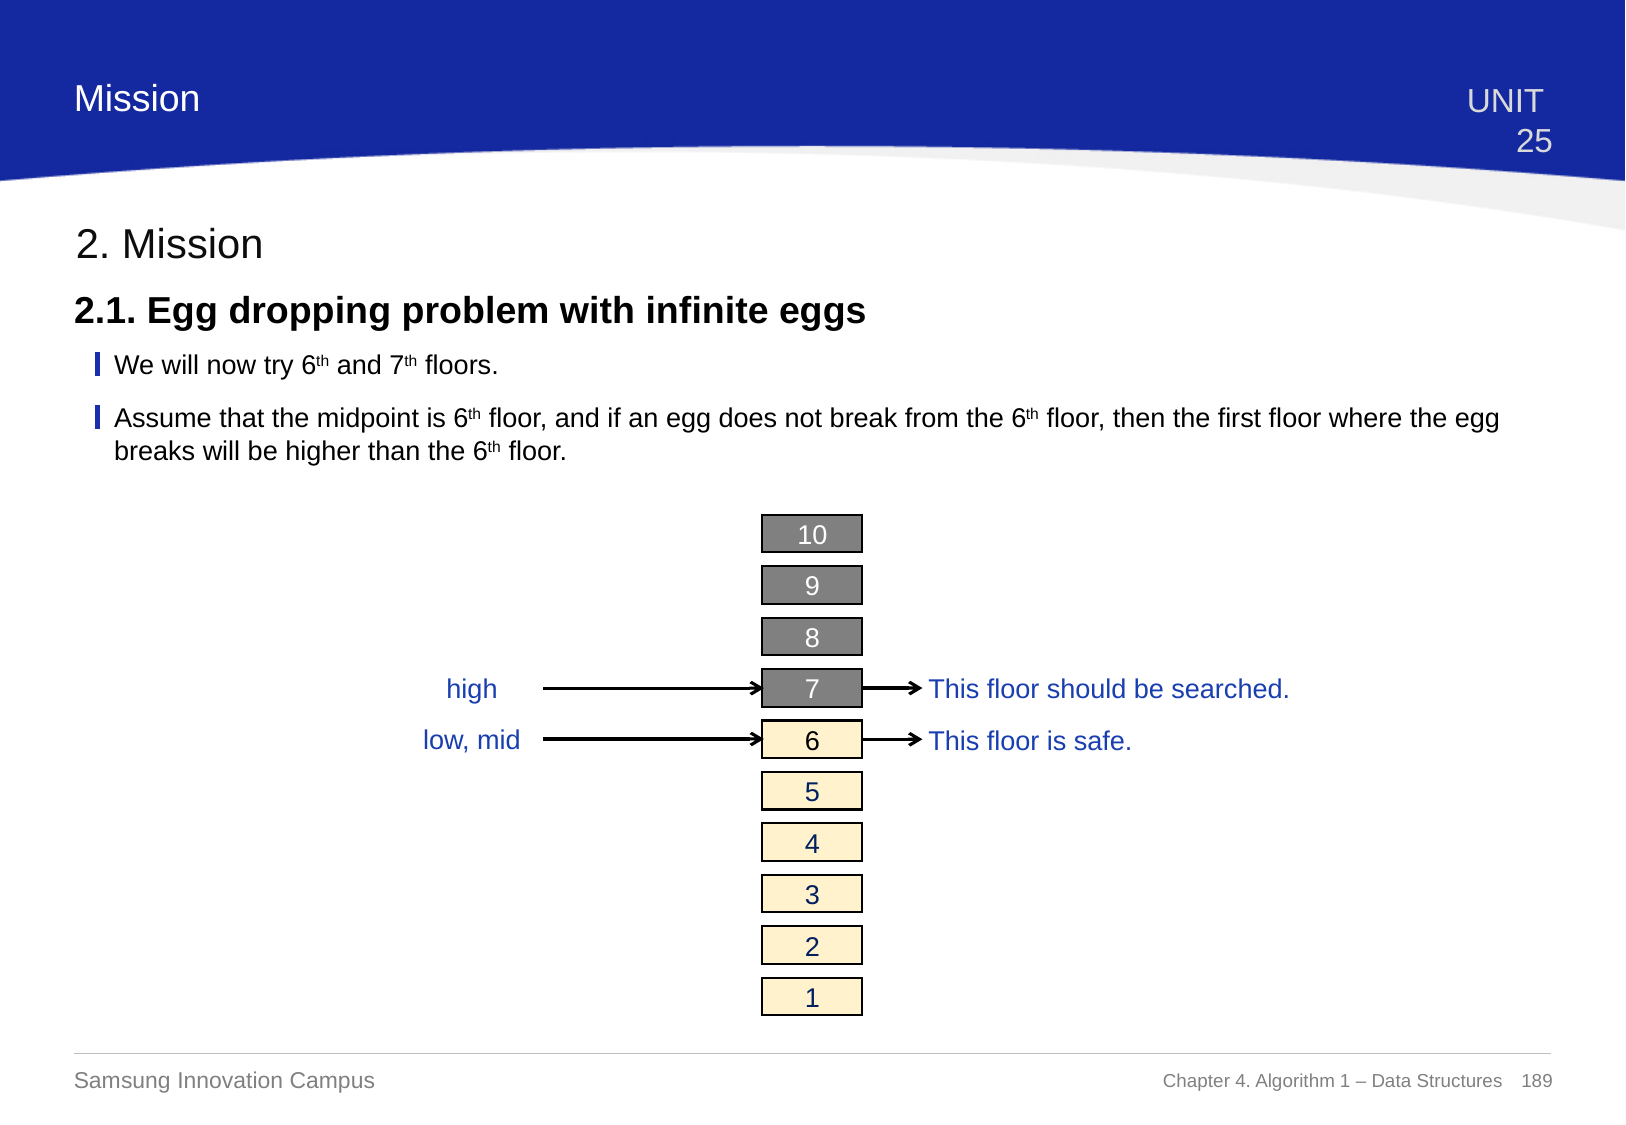

Mission
UNIT  25
2. Mission
2.1. Egg dropping problem with infinite eggs
We will now try 6th and 7th floors.
Assume that the midpoint is 6th floor, and if an egg does not break from the 6th floor, then the first floor where the egg breaks will be higher than the 6th floor.
10
9
8
high
7
This floor should be searched.
low, mid
6
This floor is safe.
5
4
3
2
1